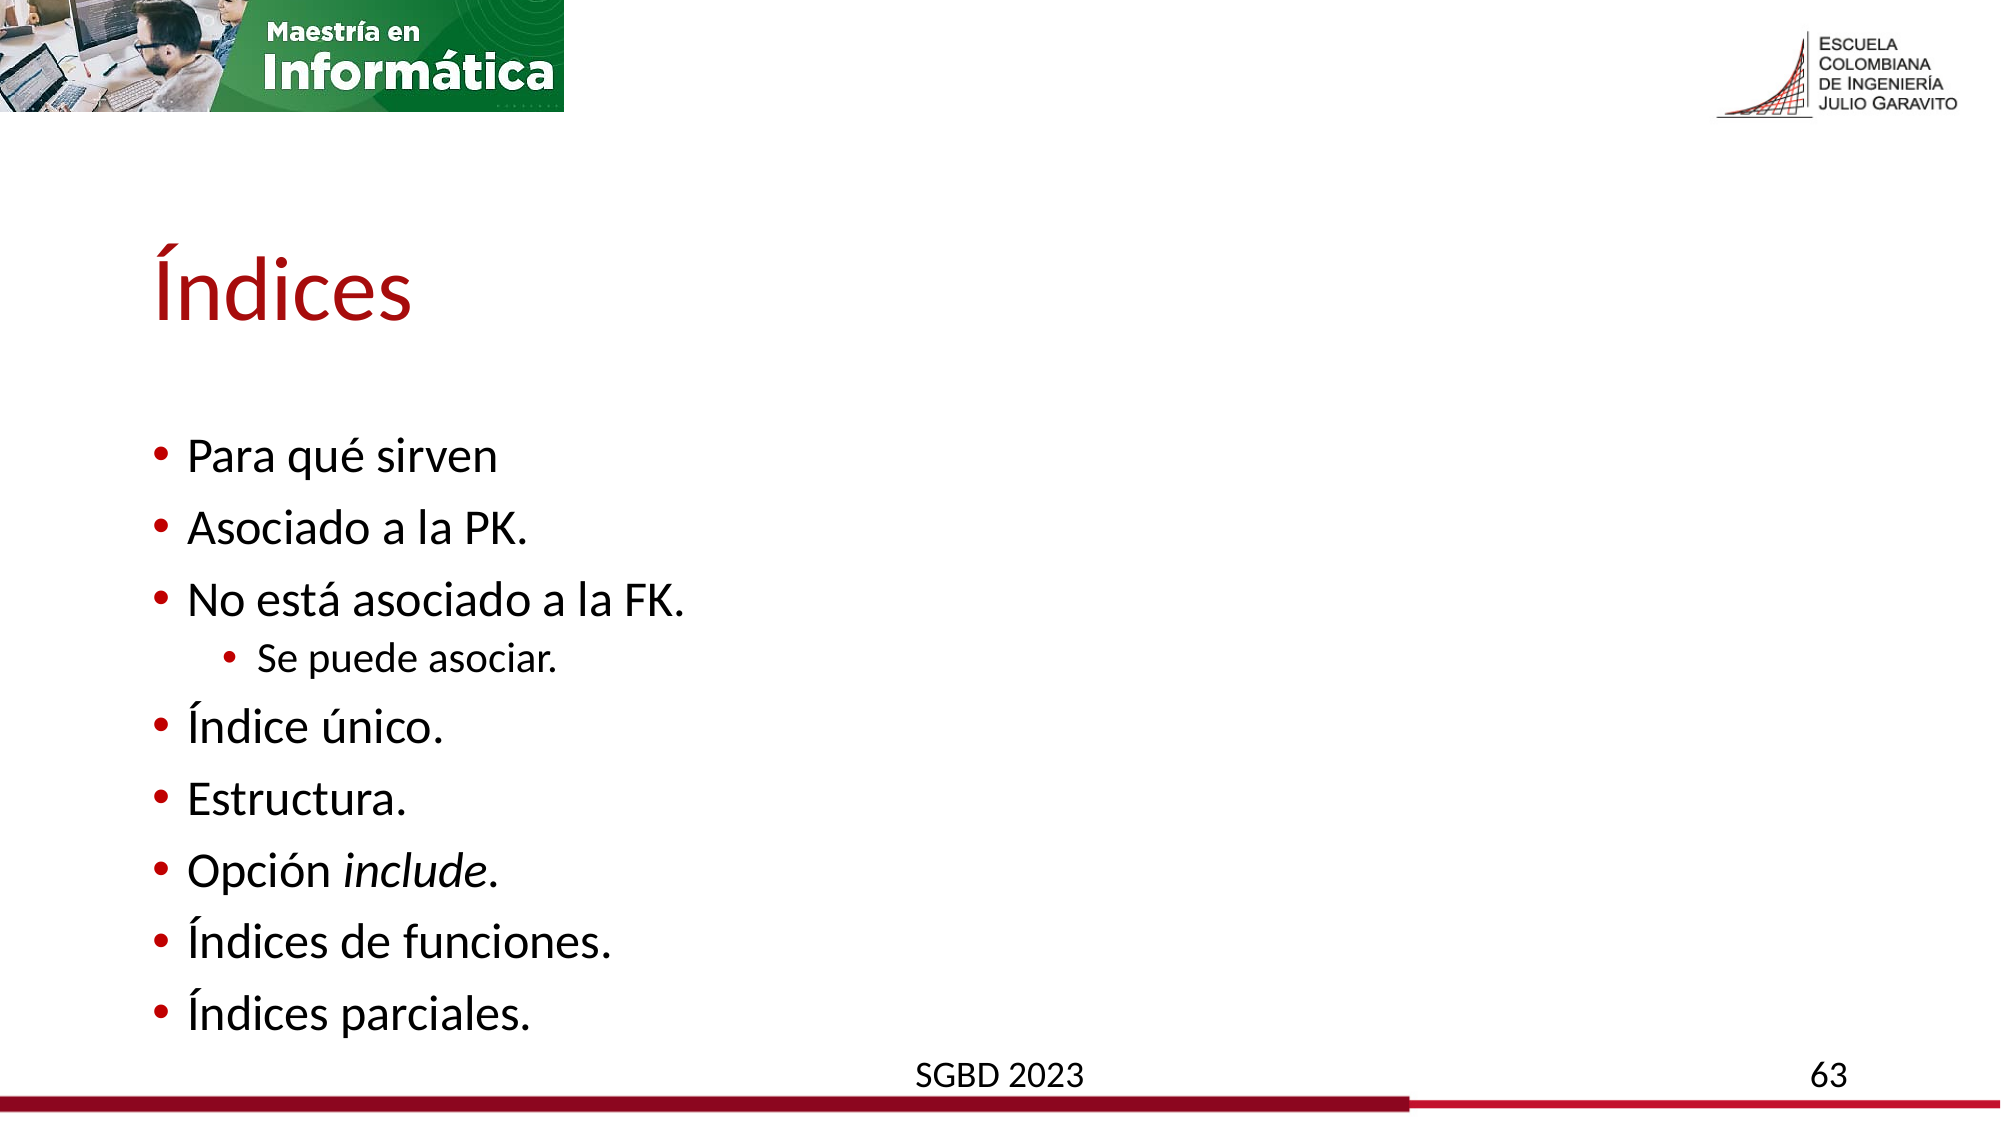

# Índices
Para qué sirven
Asociado a la PK.
No está asociado a la FK.
Se puede asociar.
Índice único.
Estructura.
Opción include.
Índices de funciones.
Índices parciales.
SGBD 2023
63